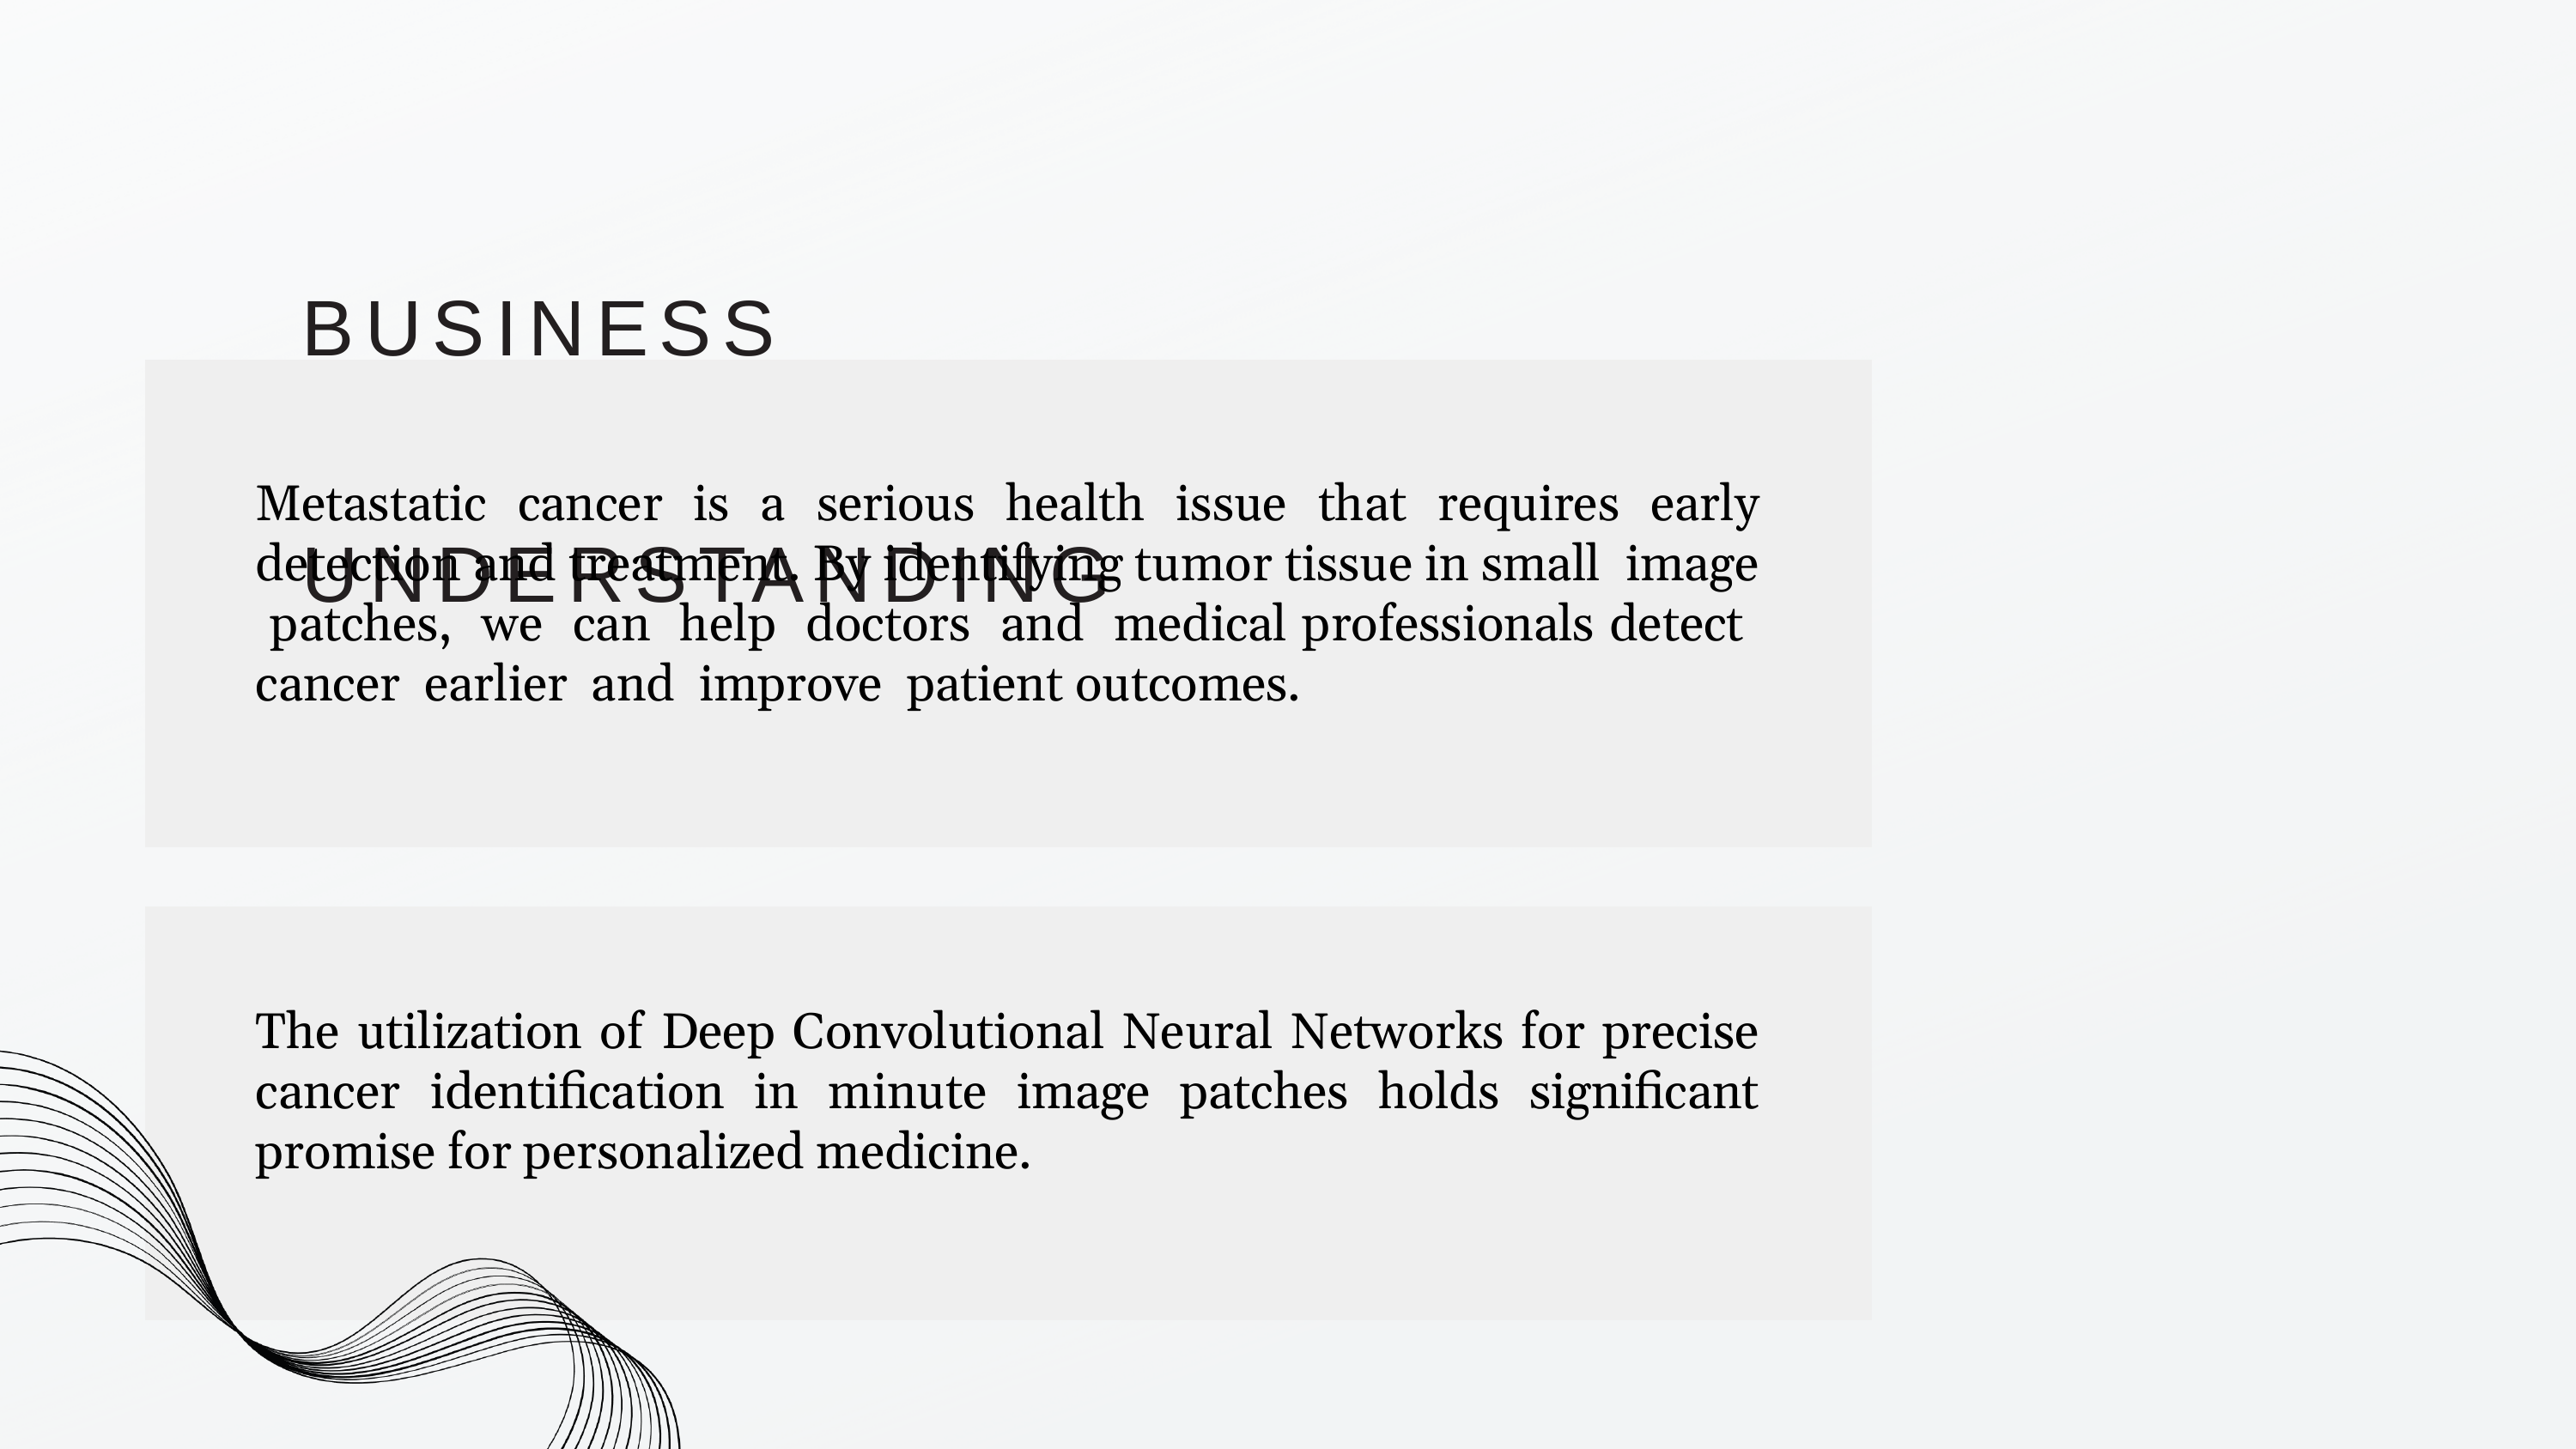

BUSINESS UNDERSTANDING

Metastatic cancer is a serious health issue that requires early detection and treatment. By identifying tumor tissue in small  image  patches,  we  can  help  doctors  and  medical professionals detect  cancer  earlier  and  improve  patient outcomes.

The utilization of Deep Convolutional Neural Networks for precise cancer identification in minute image patches holds significant promise for personalized medicine.